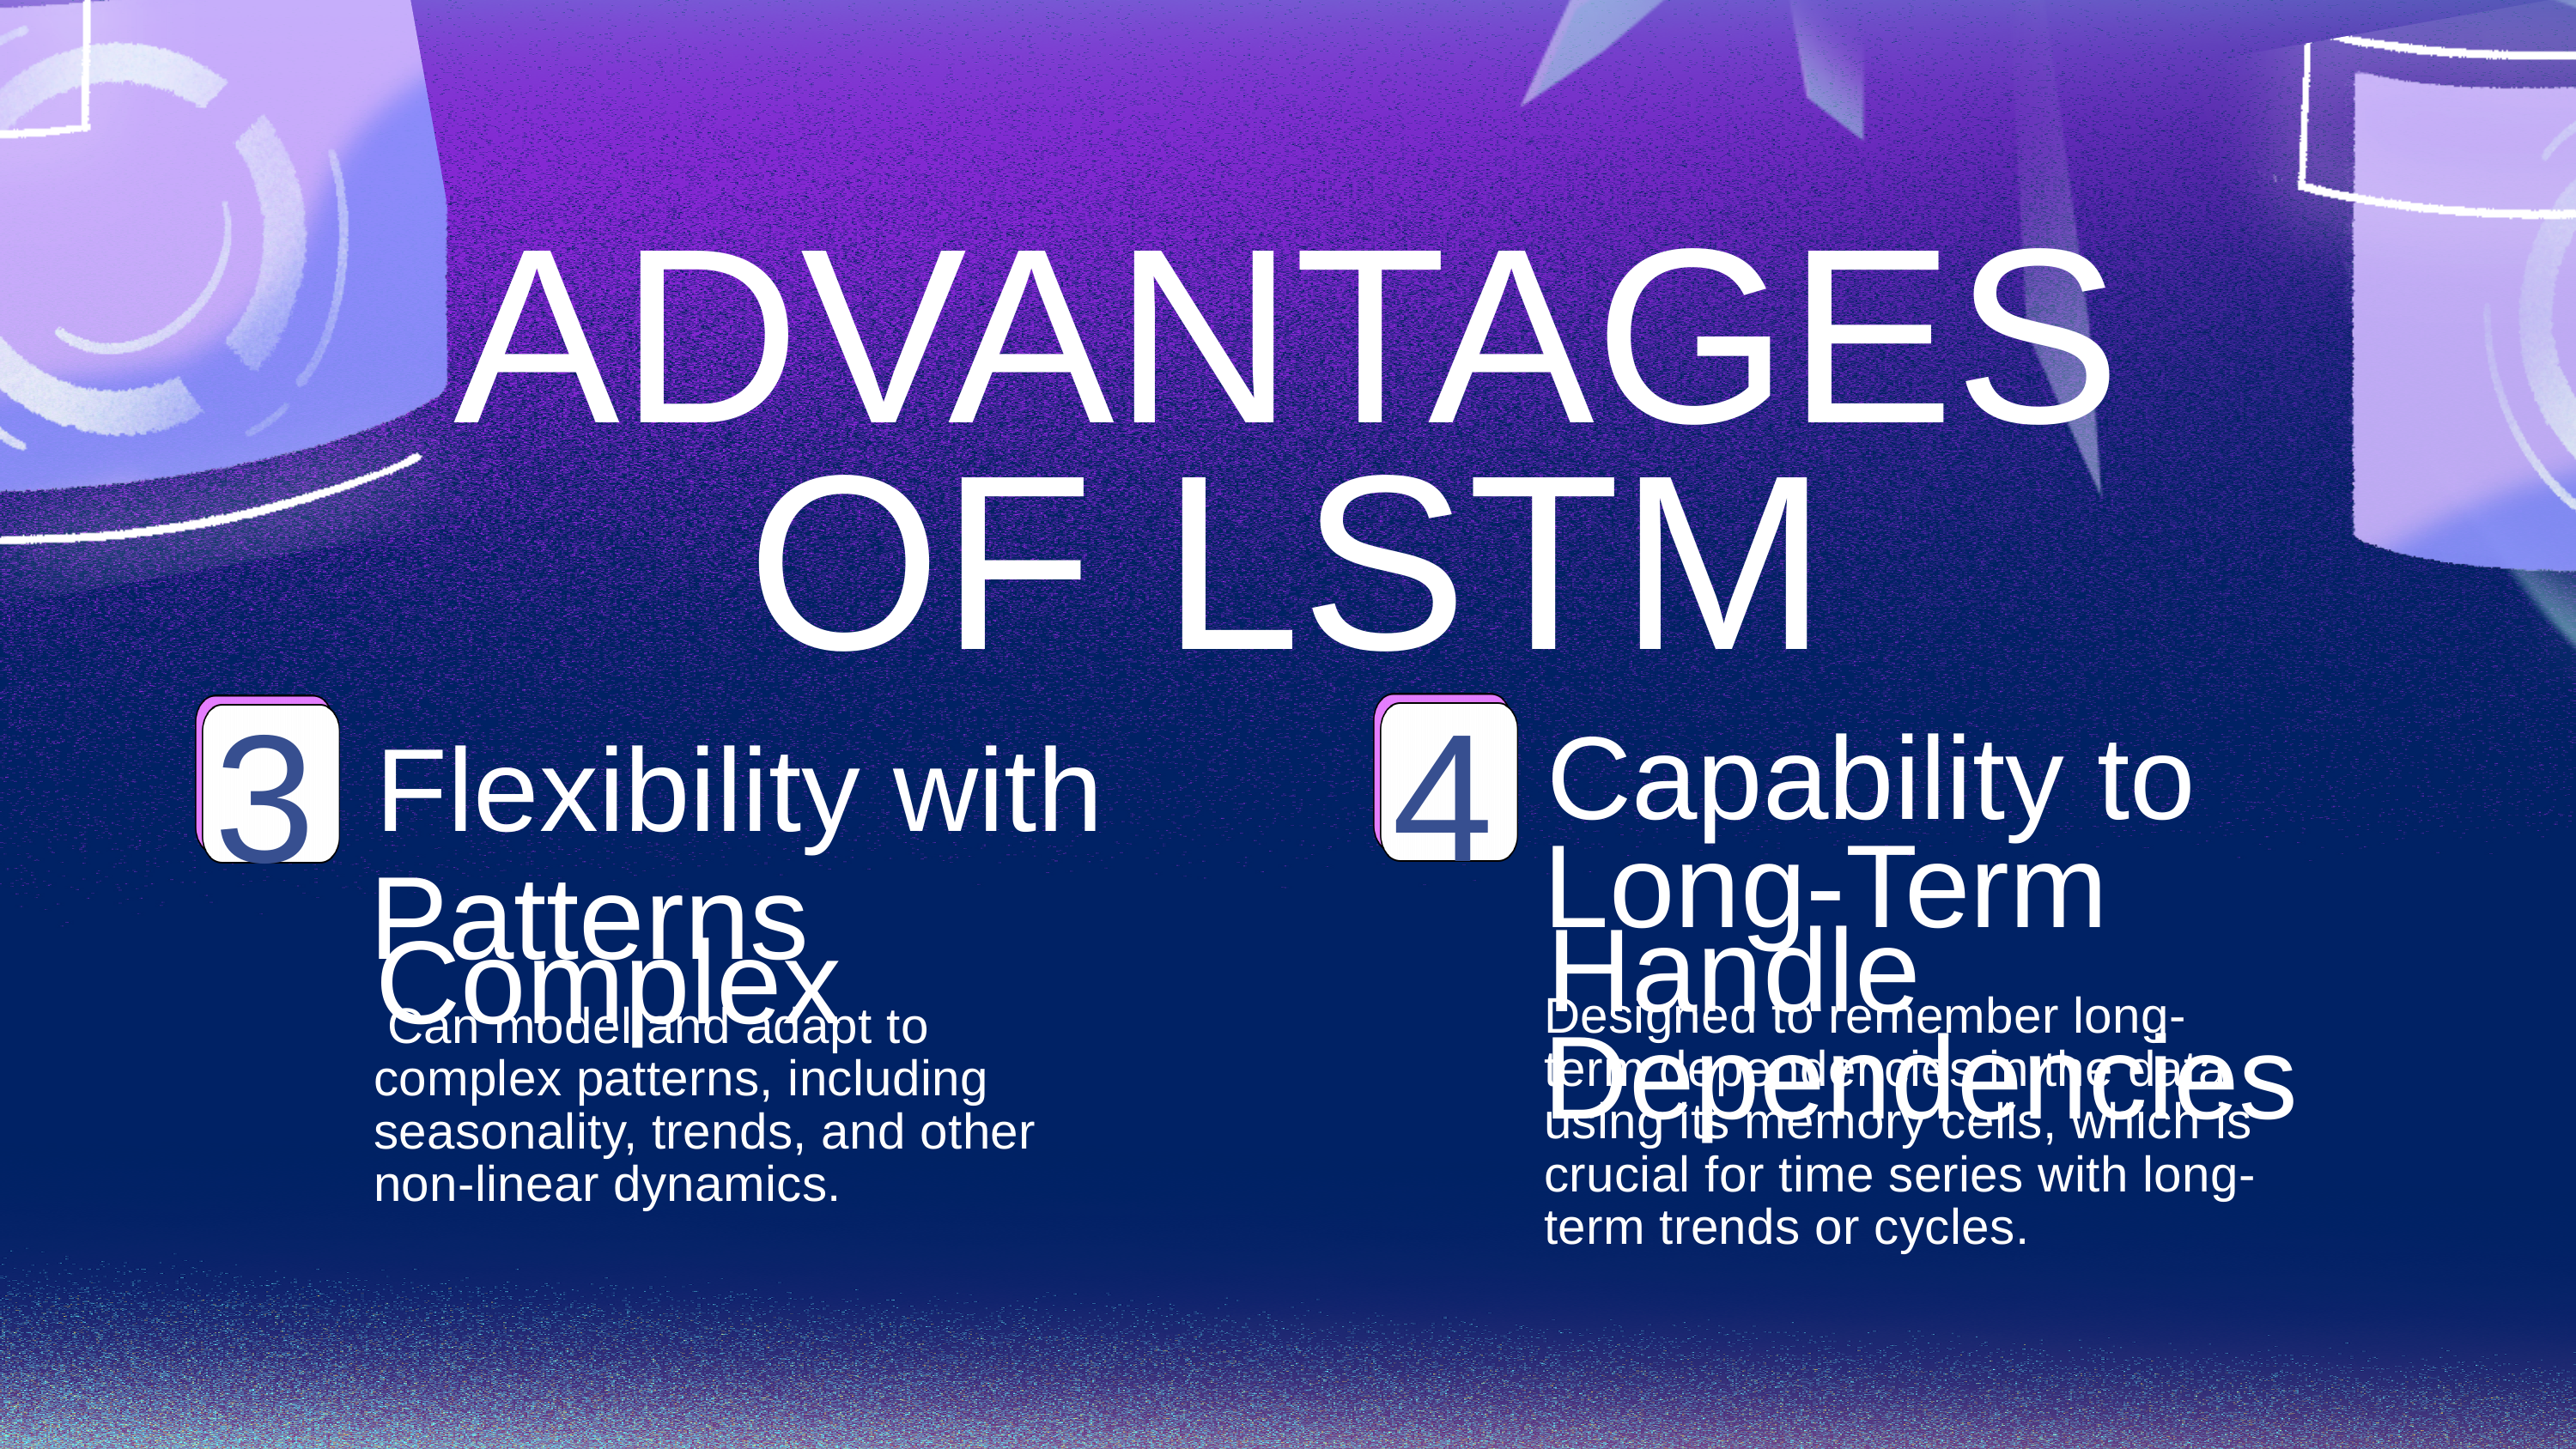

ADVANTAGES OF LSTM
4

3

Capability to Handle
Flexibility with Complex
Long-Term Dependencies
Patterns
Designed to remember long-term dependencies in the data using its memory cells, which is crucial for time series with long-term trends or cycles.
 Can model and adapt to complex patterns, including seasonality, trends, and other non-linear dynamics.